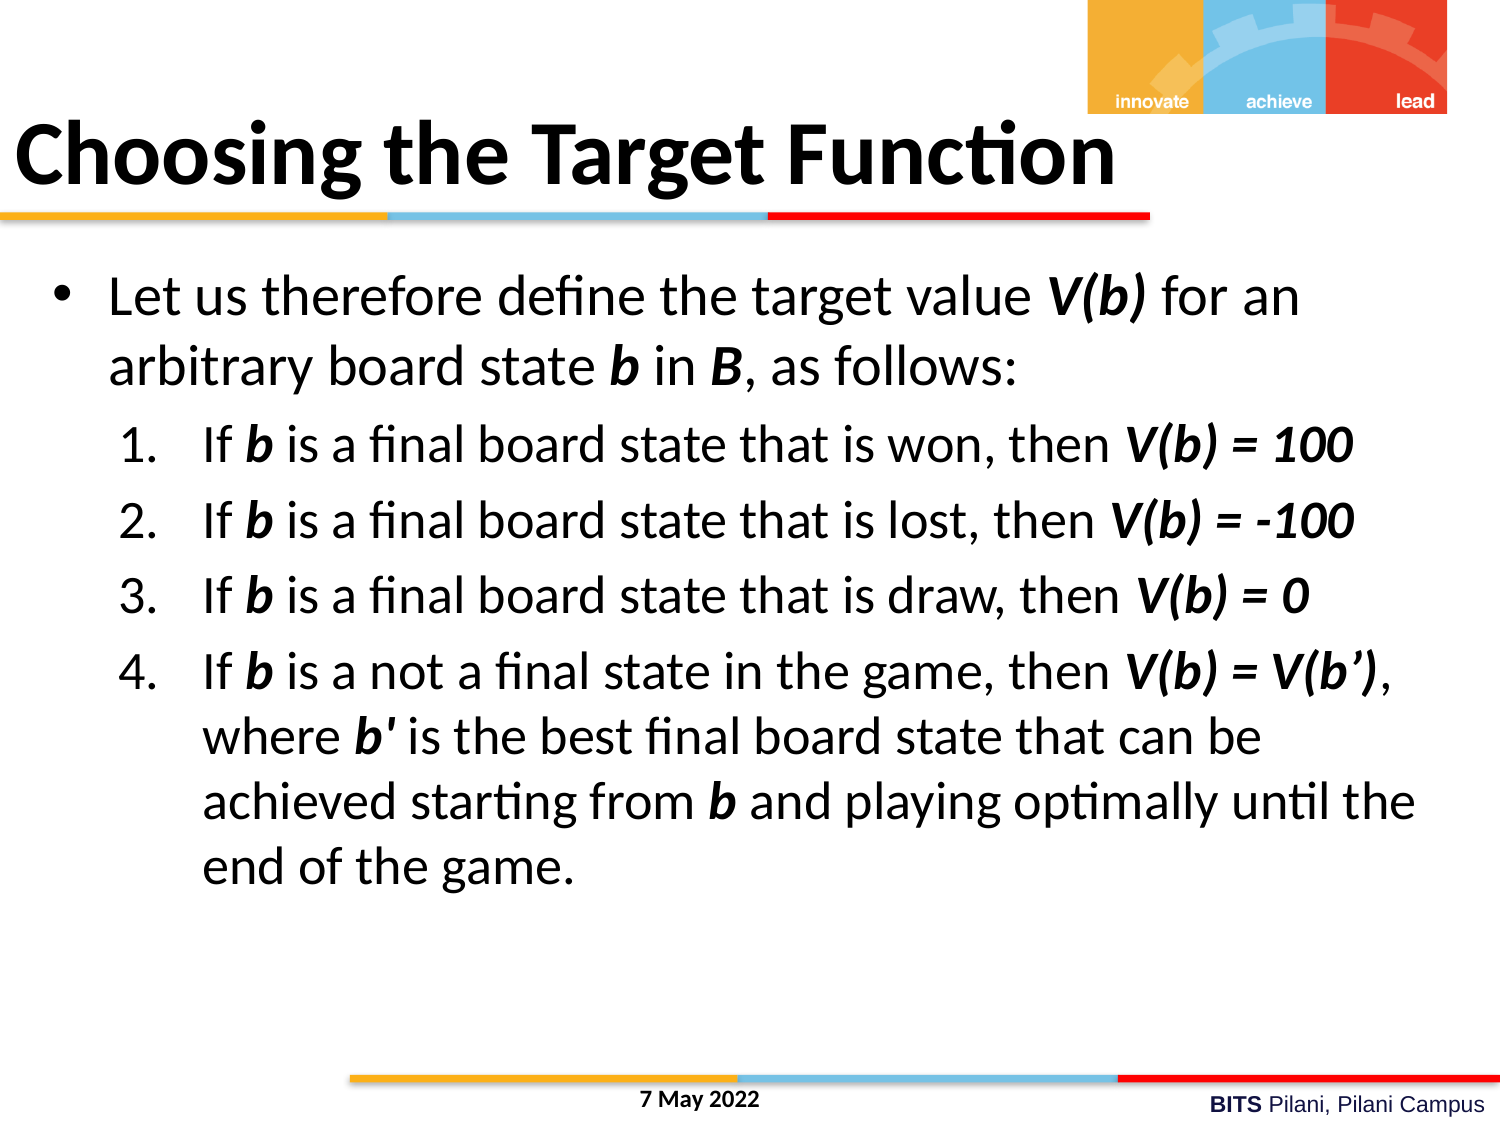

# Choosing the Target Function
Let us therefore define the target value V(b) for an arbitrary board state b in B, as follows:
If b is a final board state that is won, then V(b) = 100
If b is a final board state that is lost, then V(b) = -100
If b is a final board state that is draw, then V(b) = 0
If b is a not a final state in the game, then V(b) = V(b’), where b' is the best final board state that can be achieved starting from b and playing optimally until the end of the game.
7 May 2022